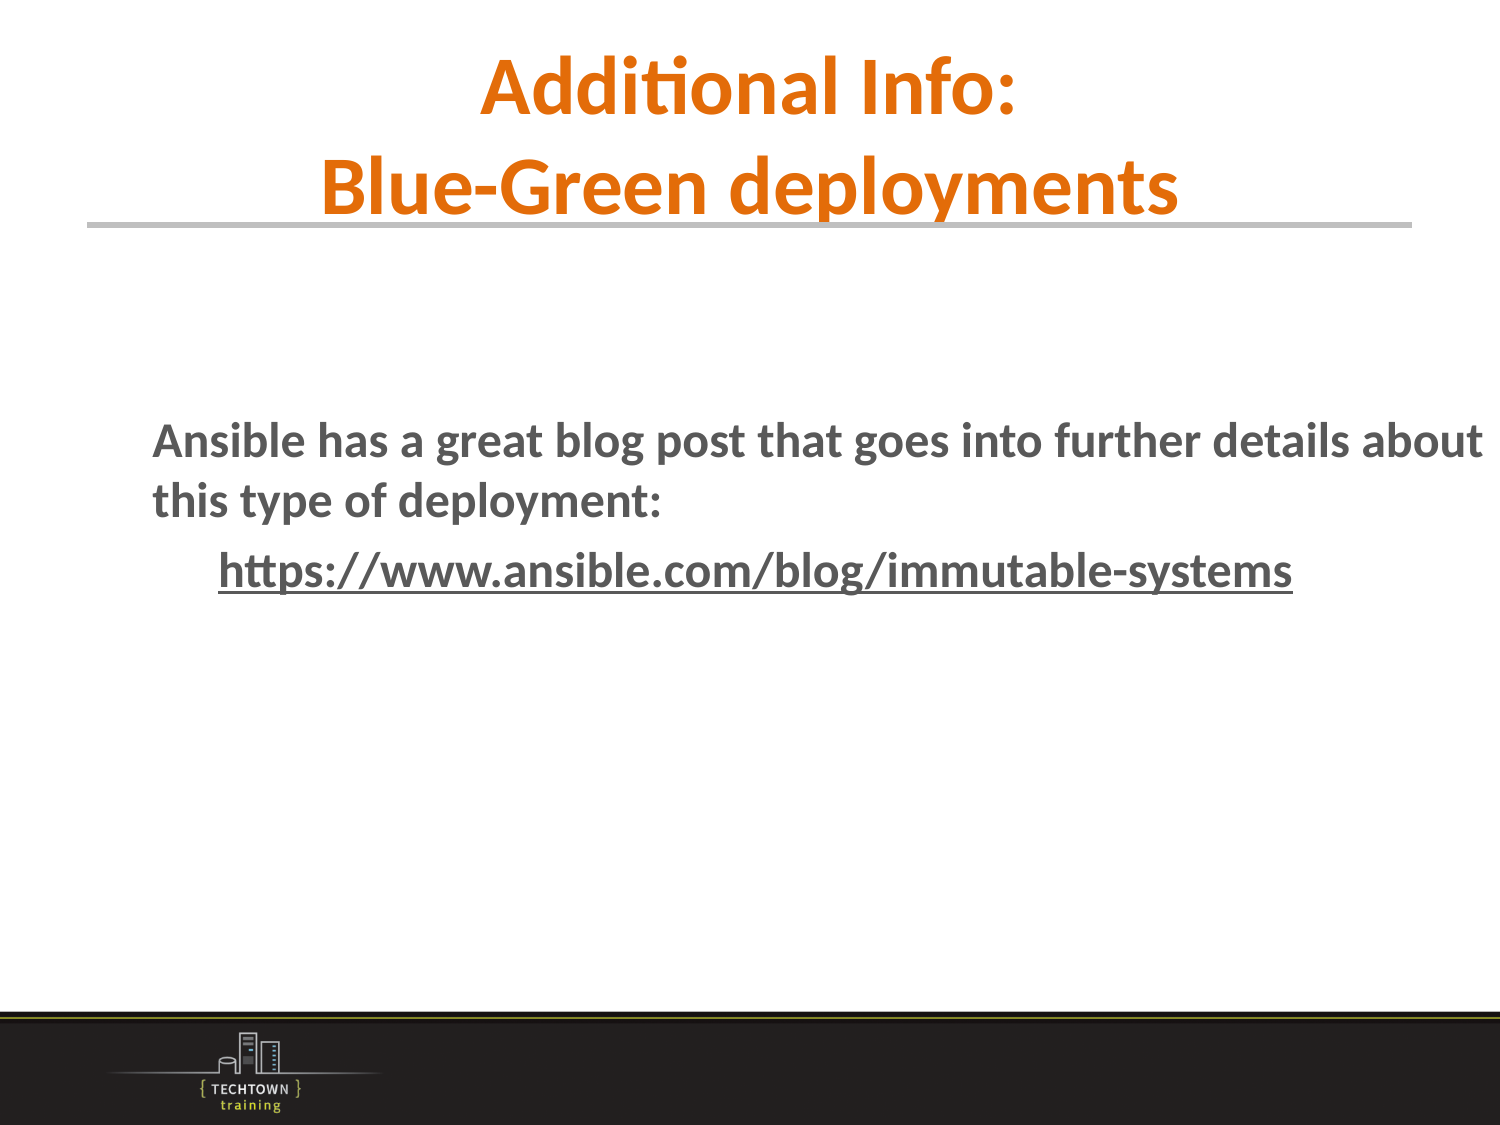

# Additional Info: Blue-Green deployments
Ansible has a great blog post that goes into further details about this type of deployment:
https://www.ansible.com/blog/immutable-systems